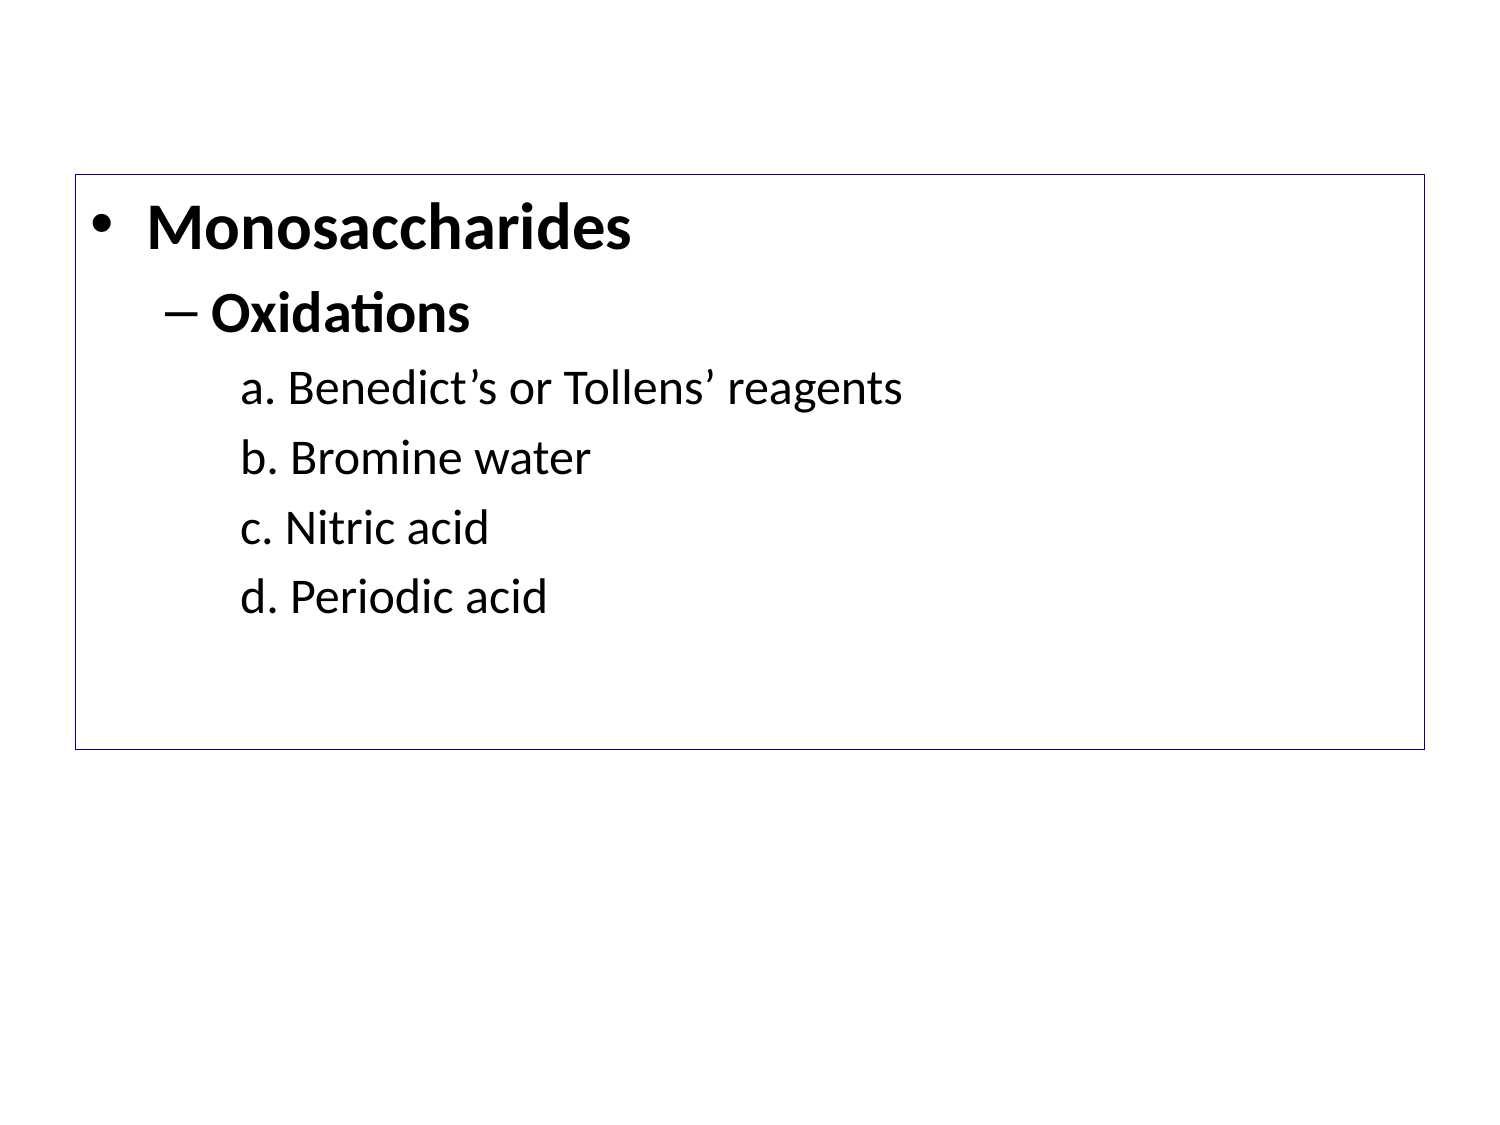

Monosaccharides
Oxidations
a. Benedict’s or Tollens’ reagents
b. Bromine water
c. Nitric acid
d. Periodic acid